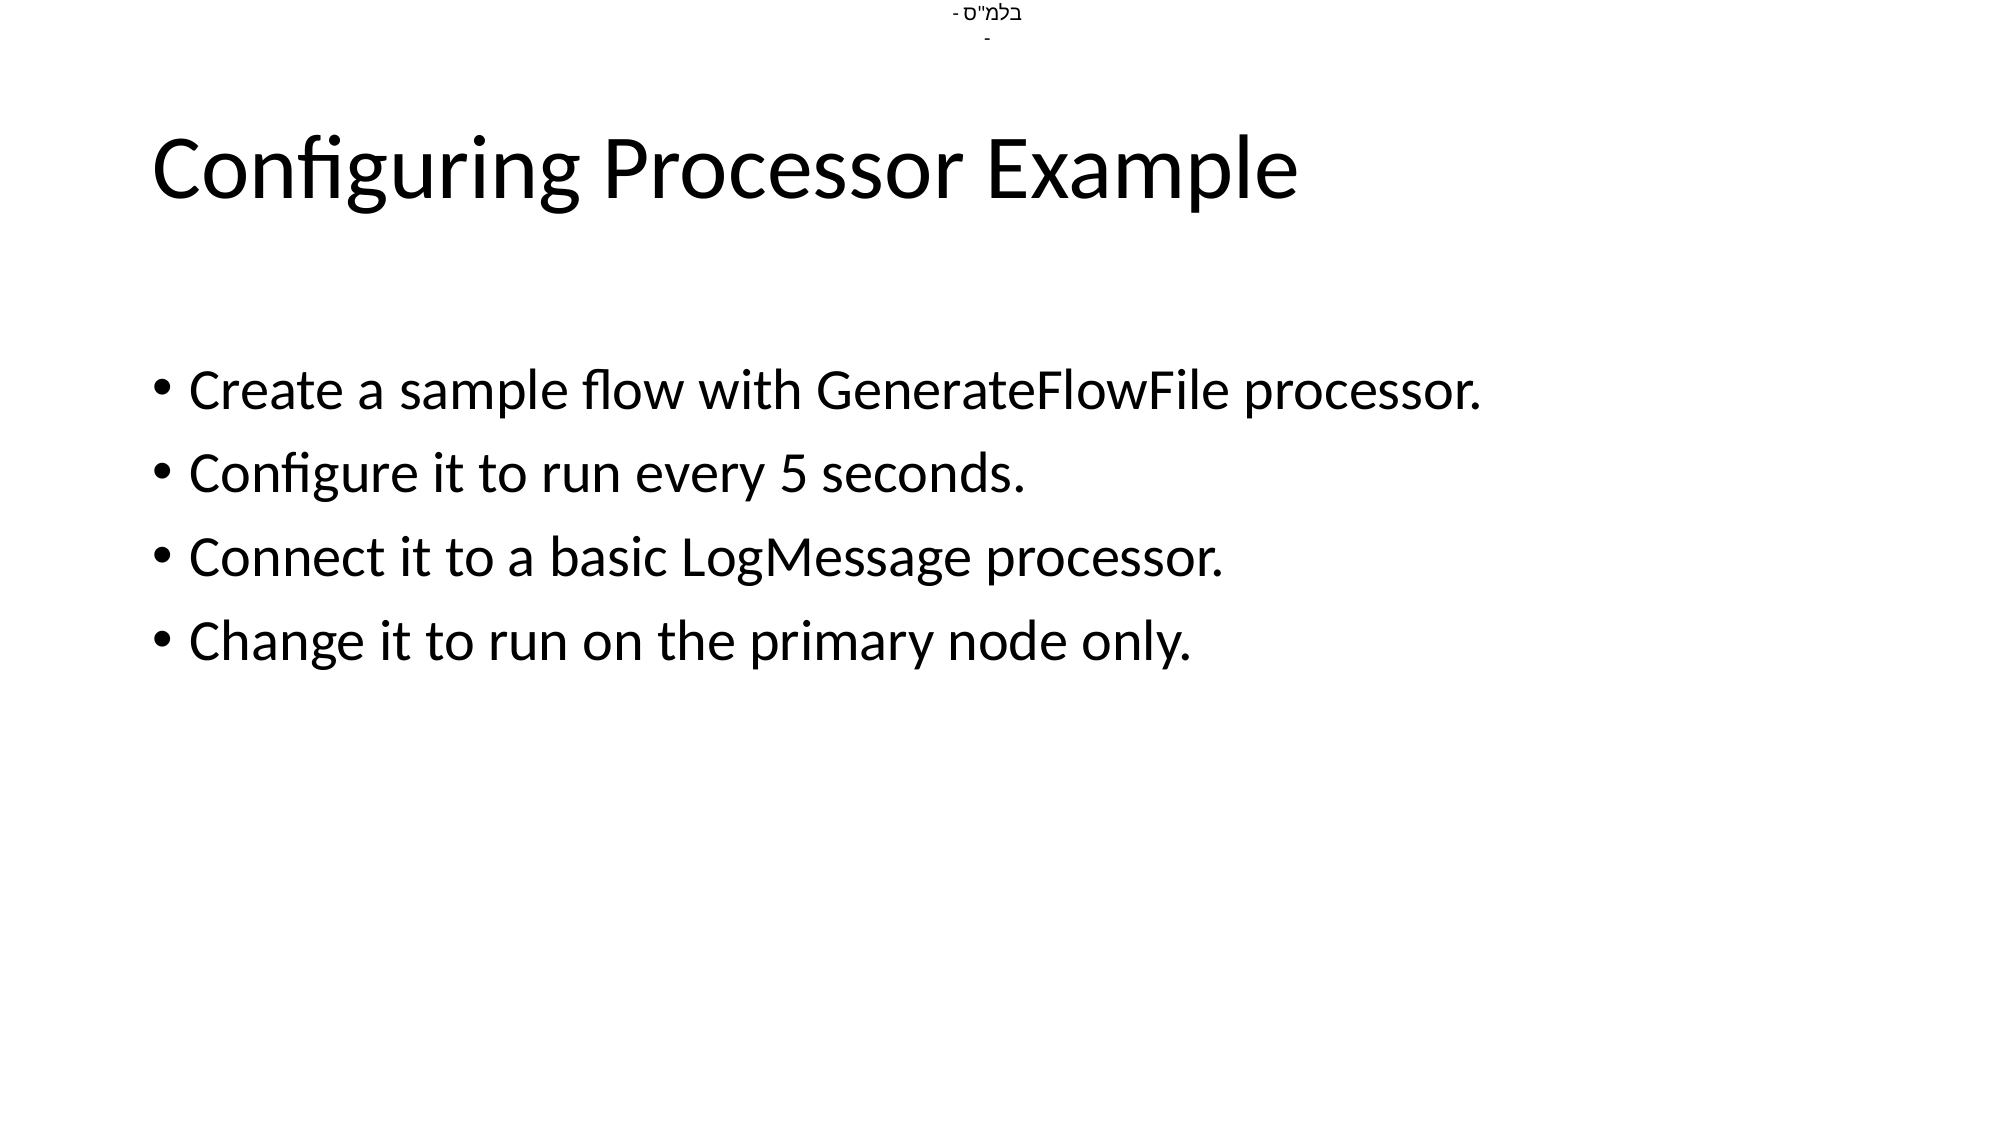

# Configuring Processor Example
Create a sample flow with GenerateFlowFile processor.
Configure it to run every 5 seconds.
Connect it to a basic LogMessage processor.
Change it to run on the primary node only.